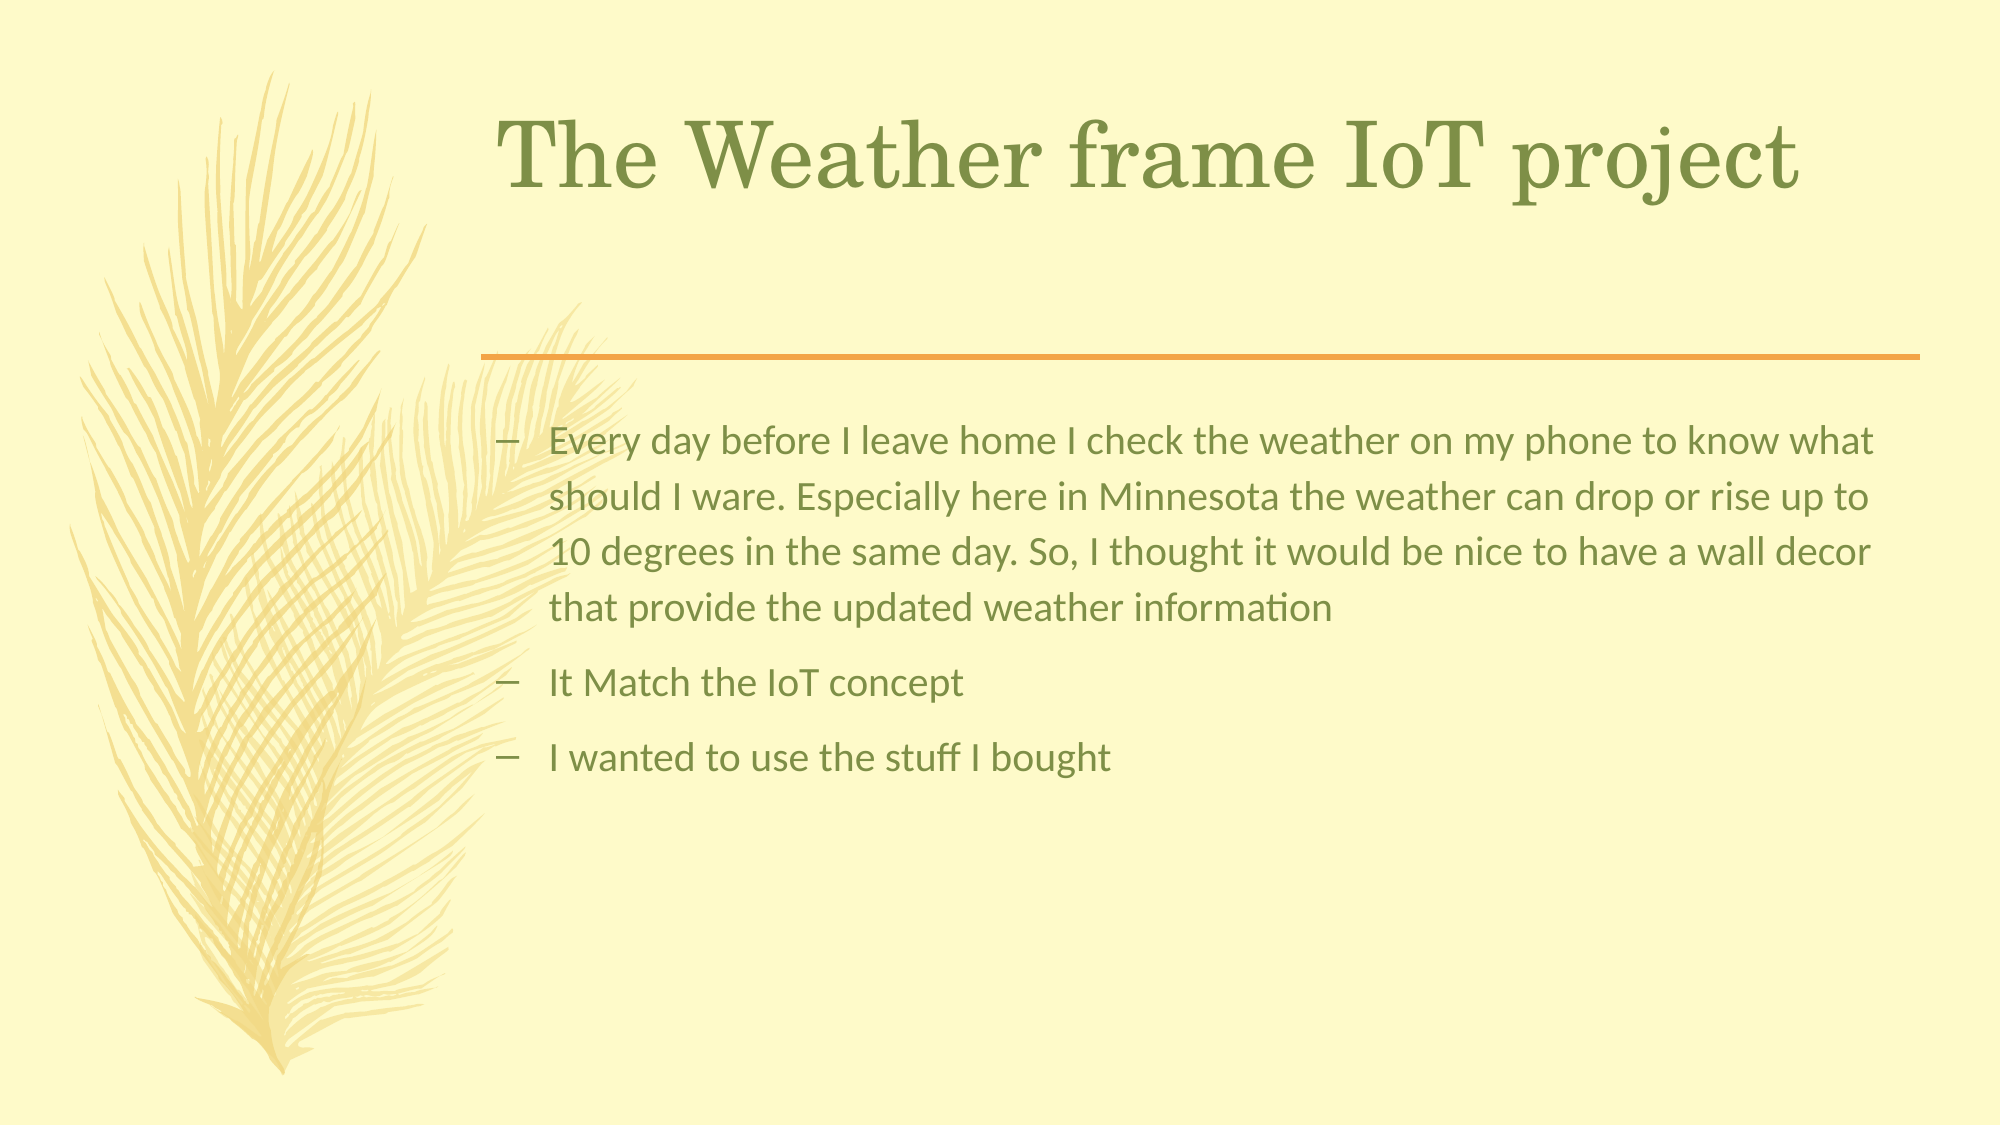

# The Weather frame IoT project
Every day before I leave home I check the weather on my phone to know what should I ware. Especially here in Minnesota the weather can drop or rise up to 10 degrees in the same day. So, I thought it would be nice to have a wall decor that provide the updated weather information
It Match the IoT concept
I wanted to use the stuff I bought